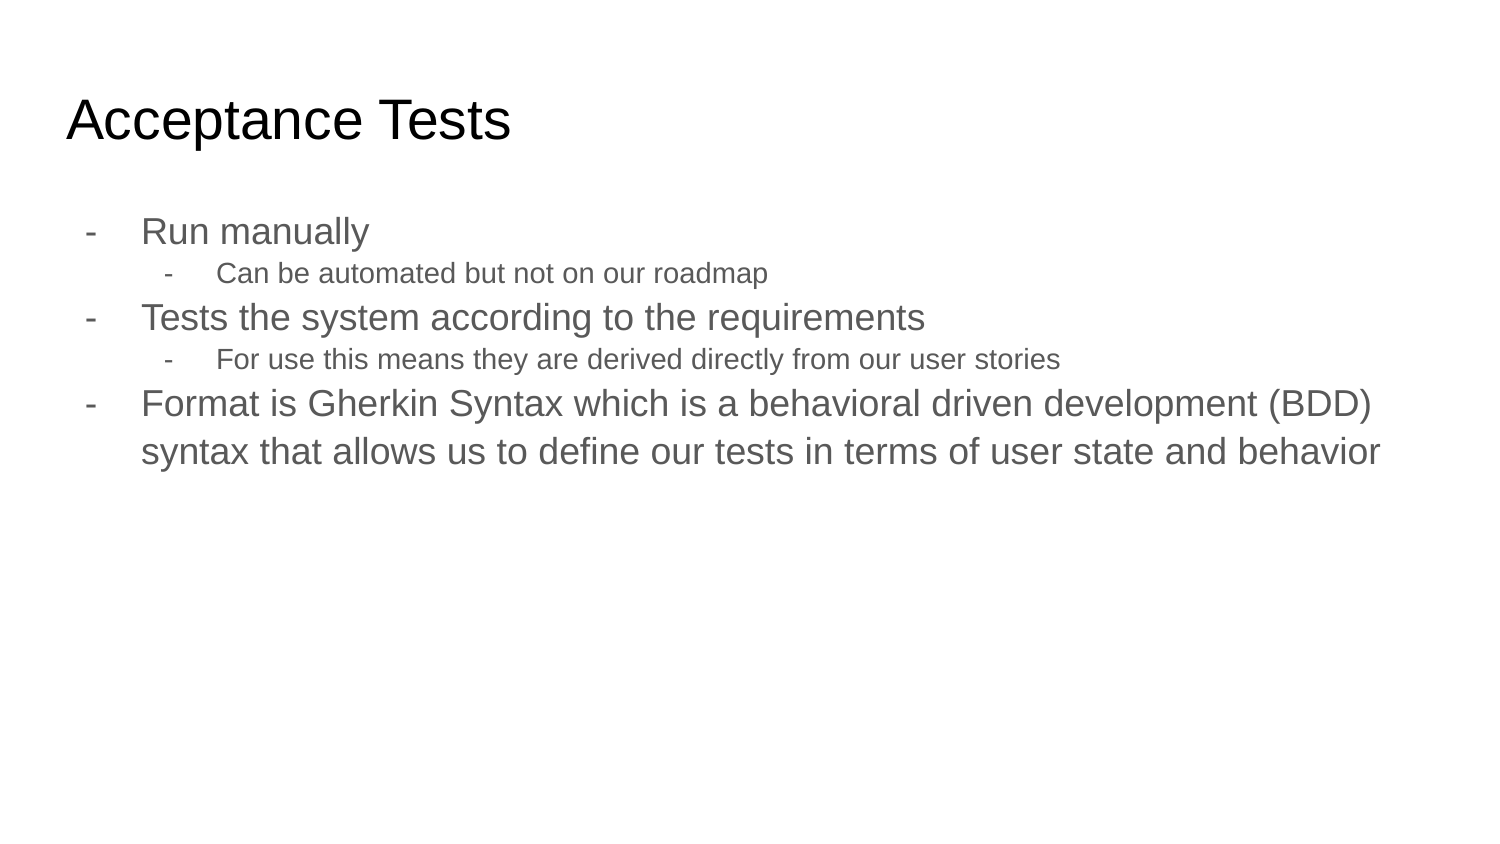

# Acceptance Tests
Run manually
Can be automated but not on our roadmap
Tests the system according to the requirements
For use this means they are derived directly from our user stories
Format is Gherkin Syntax which is a behavioral driven development (BDD) syntax that allows us to define our tests in terms of user state and behavior